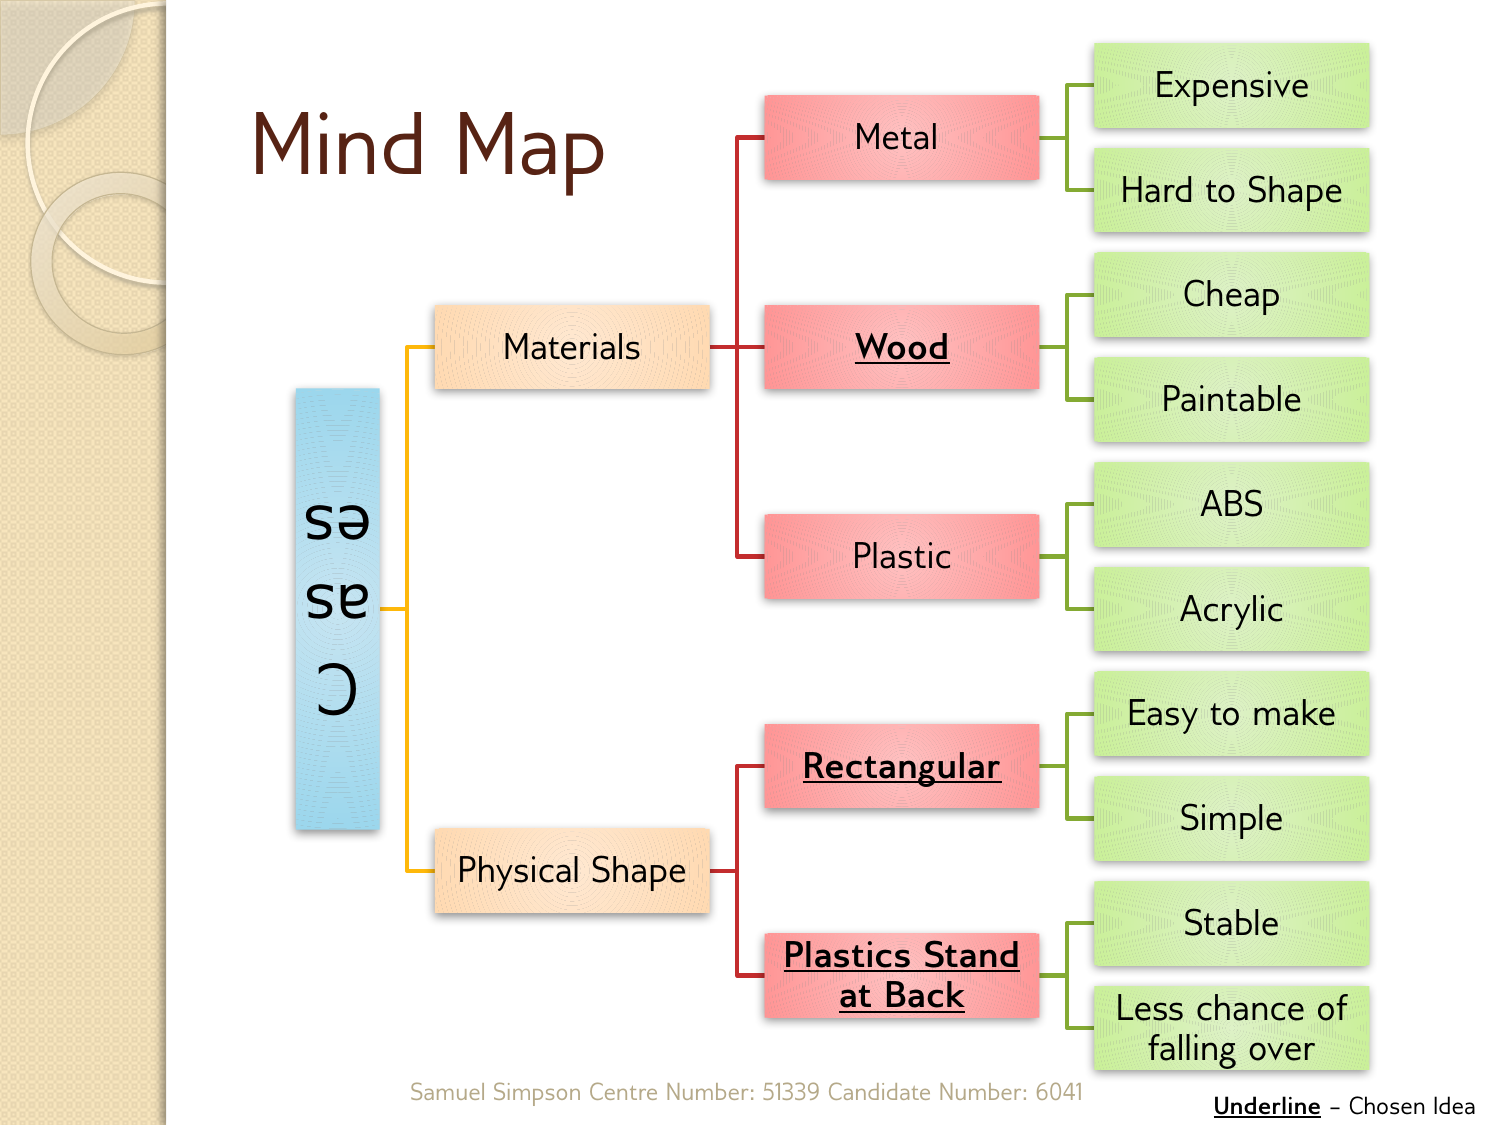

Cases
Materials
Metal
Expensive
Hard to Shape
Wood
Cheap
Paintable
Plastic
ABS
Acrylic
Physical Shape
Rectangular
Easy to make
Simple
Plastics Stand at Back
Stable
Less chance of falling over
# Mind Map
Samuel Simpson Centre Number: 51339 Candidate Number: 6041
Underline – Chosen Idea